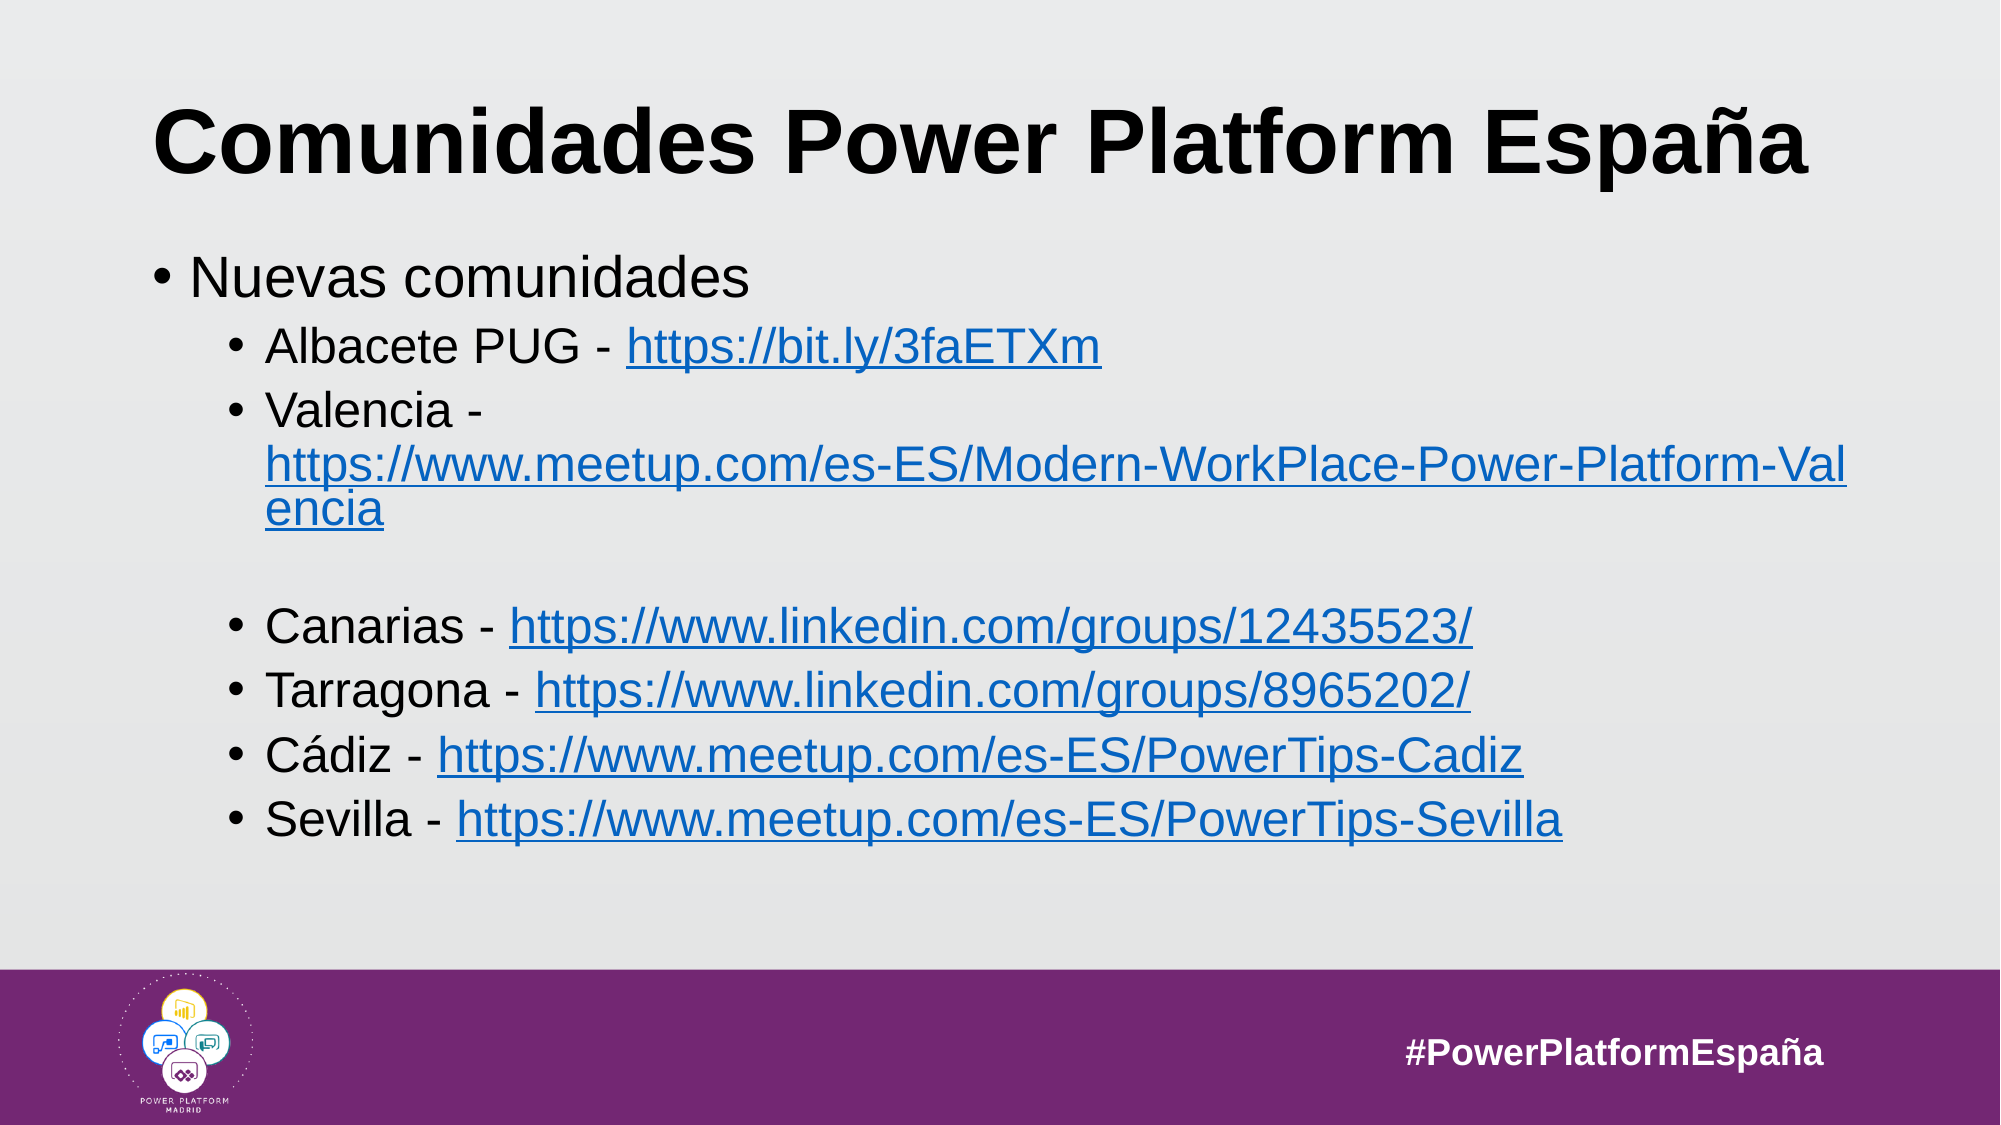

# Comunidades Power Platform España
Nuevas comunidades
Albacete PUG - https://bit.ly/3faETXm
Valencia - https://www.meetup.com/es-ES/Modern-WorkPlace-Power-Platform-Valencia
Canarias - https://www.linkedin.com/groups/12435523/
Tarragona - https://www.linkedin.com/groups/8965202/
Cádiz - https://www.meetup.com/es-ES/PowerTips-Cadiz
Sevilla - https://www.meetup.com/es-ES/PowerTips-Sevilla